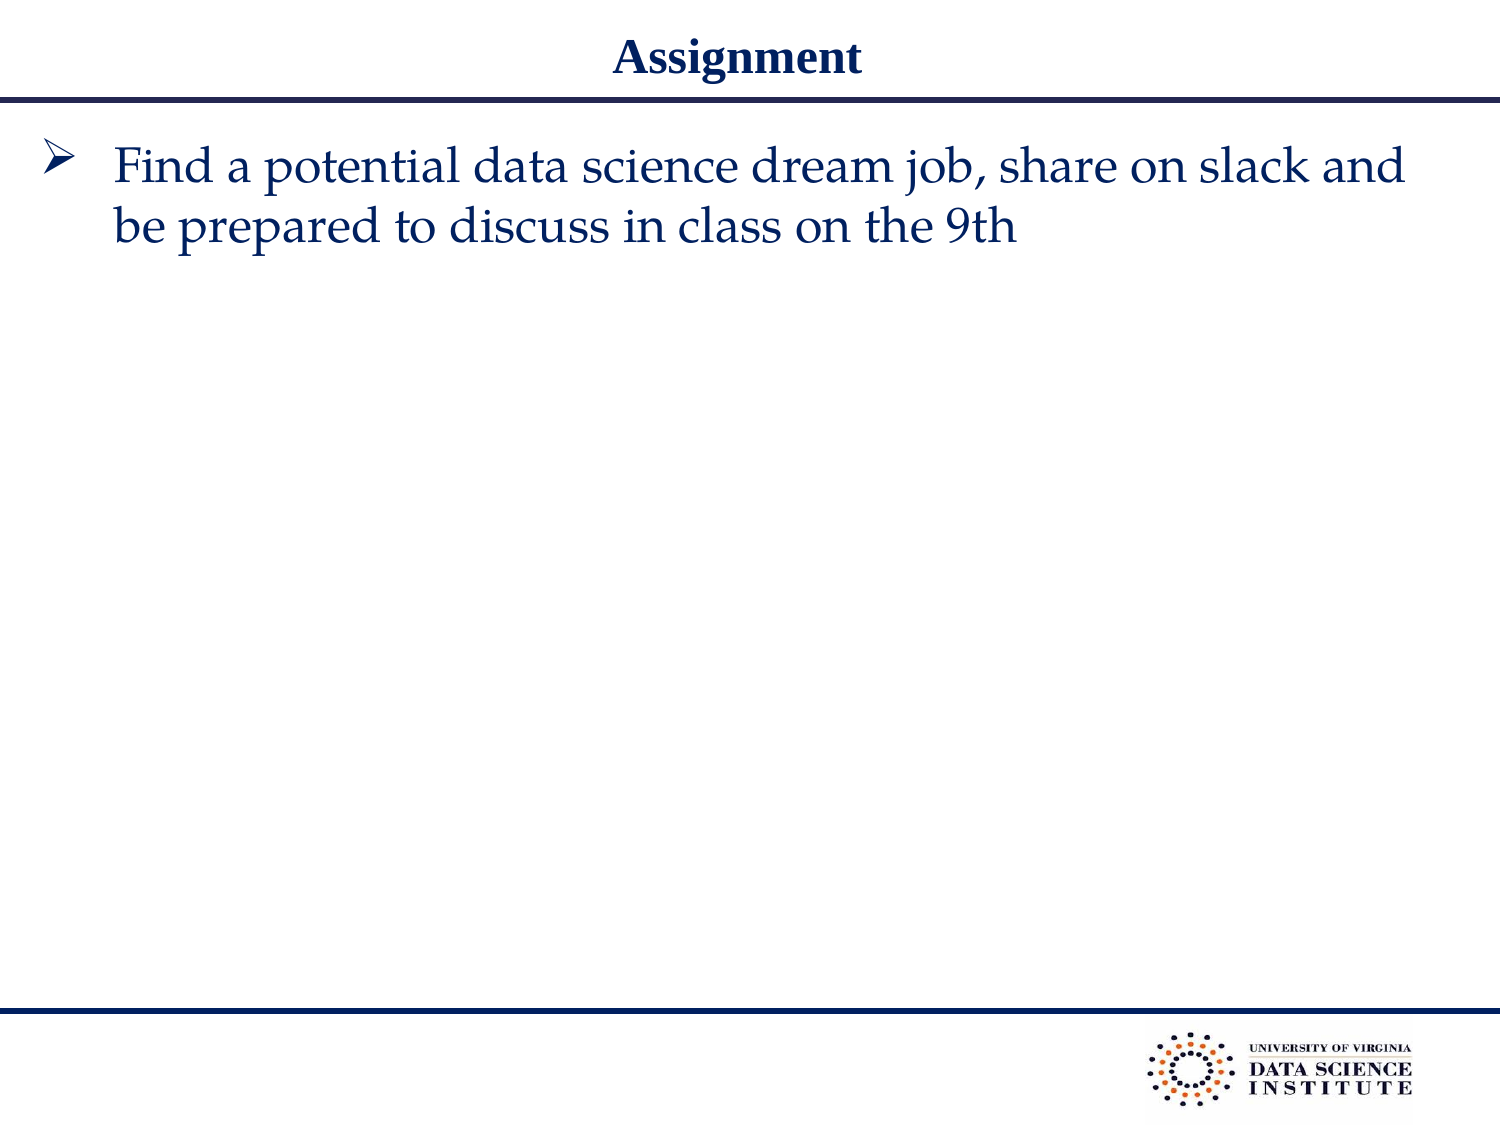

# Assignment
Find a potential data science dream job, share on slack and be prepared to discuss in class on the 9th